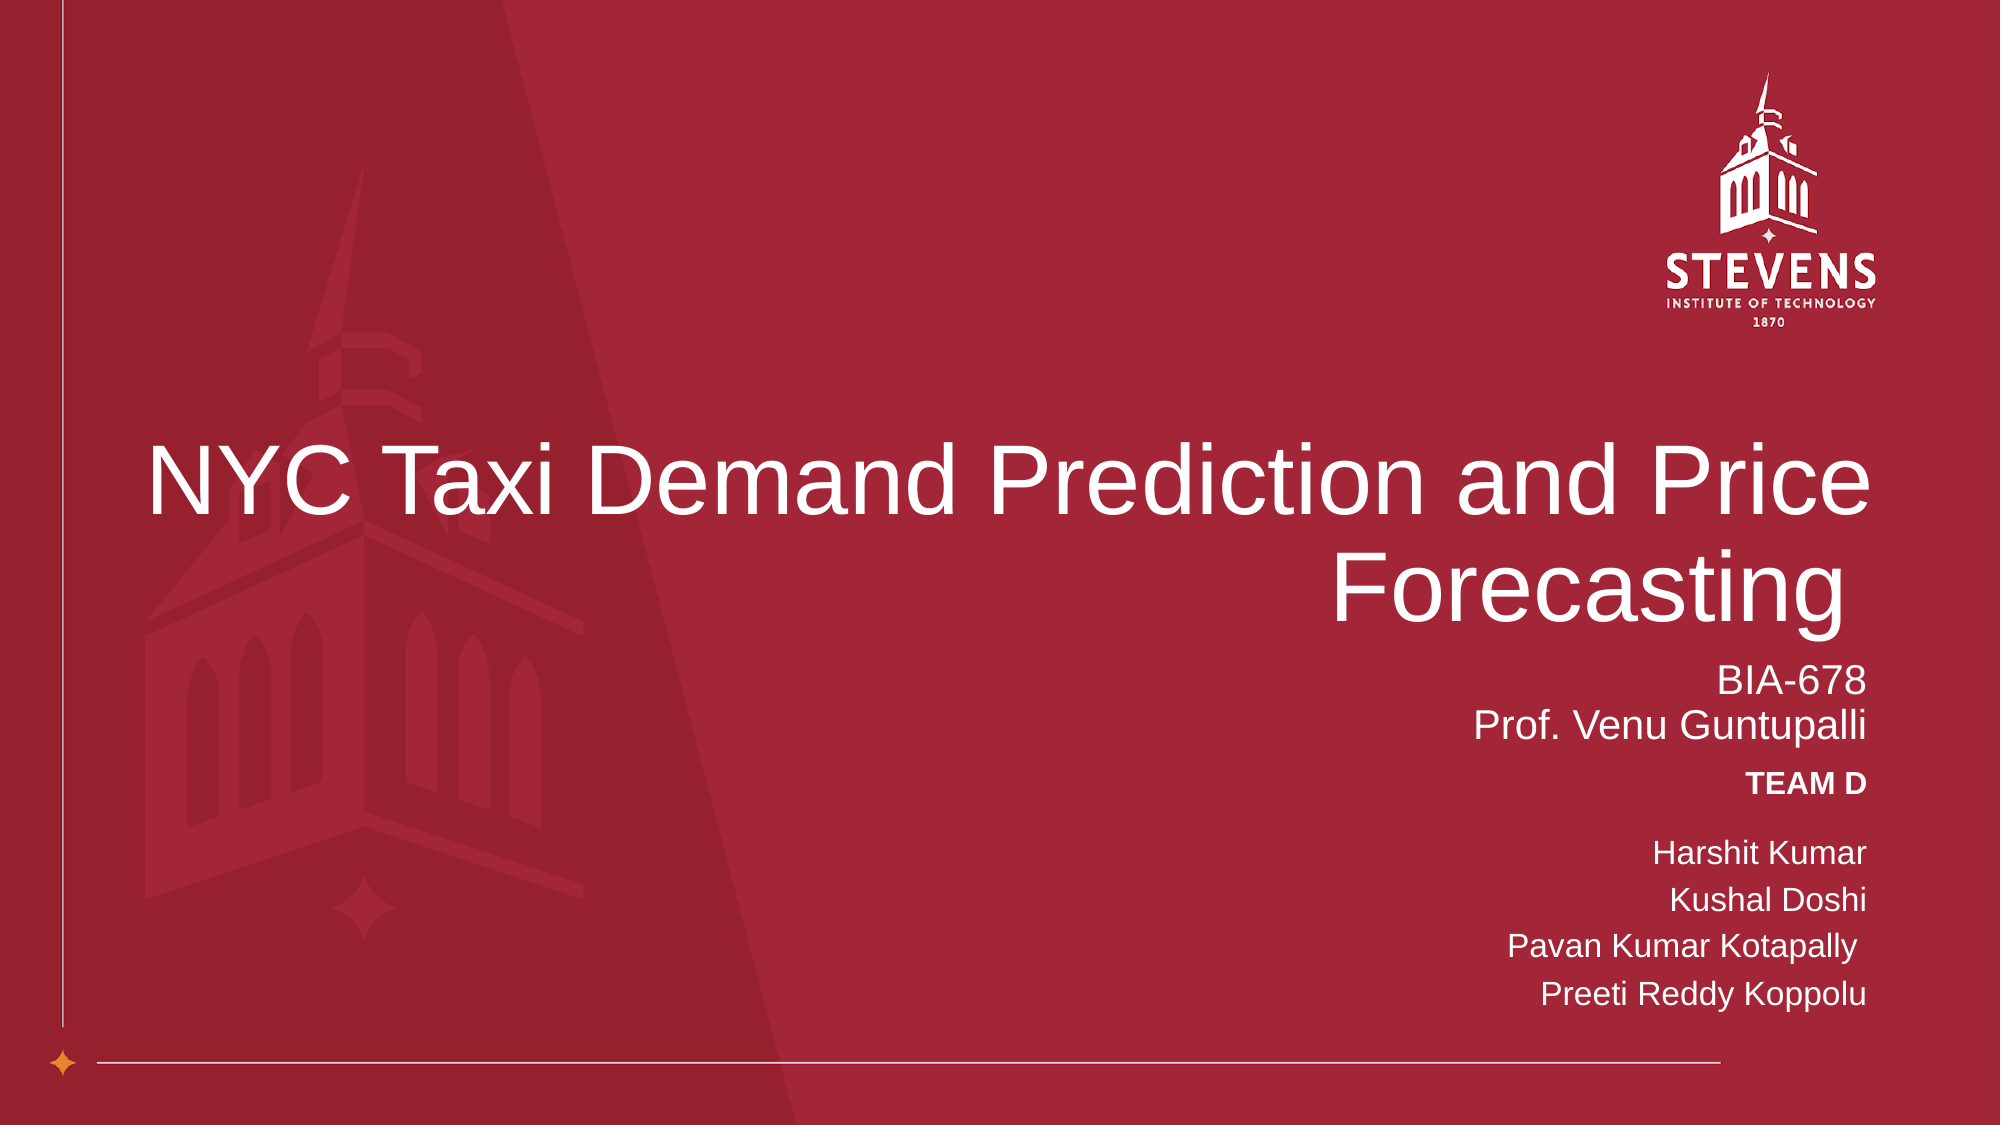

# NYC Taxi Demand Prediction and Price Forecasting
BIA-678
Prof. Venu Guntupalli
TEAM D

Harshit Kumar

Kushal Doshi

Pavan Kumar Kotapally

Preeti Reddy Koppolu